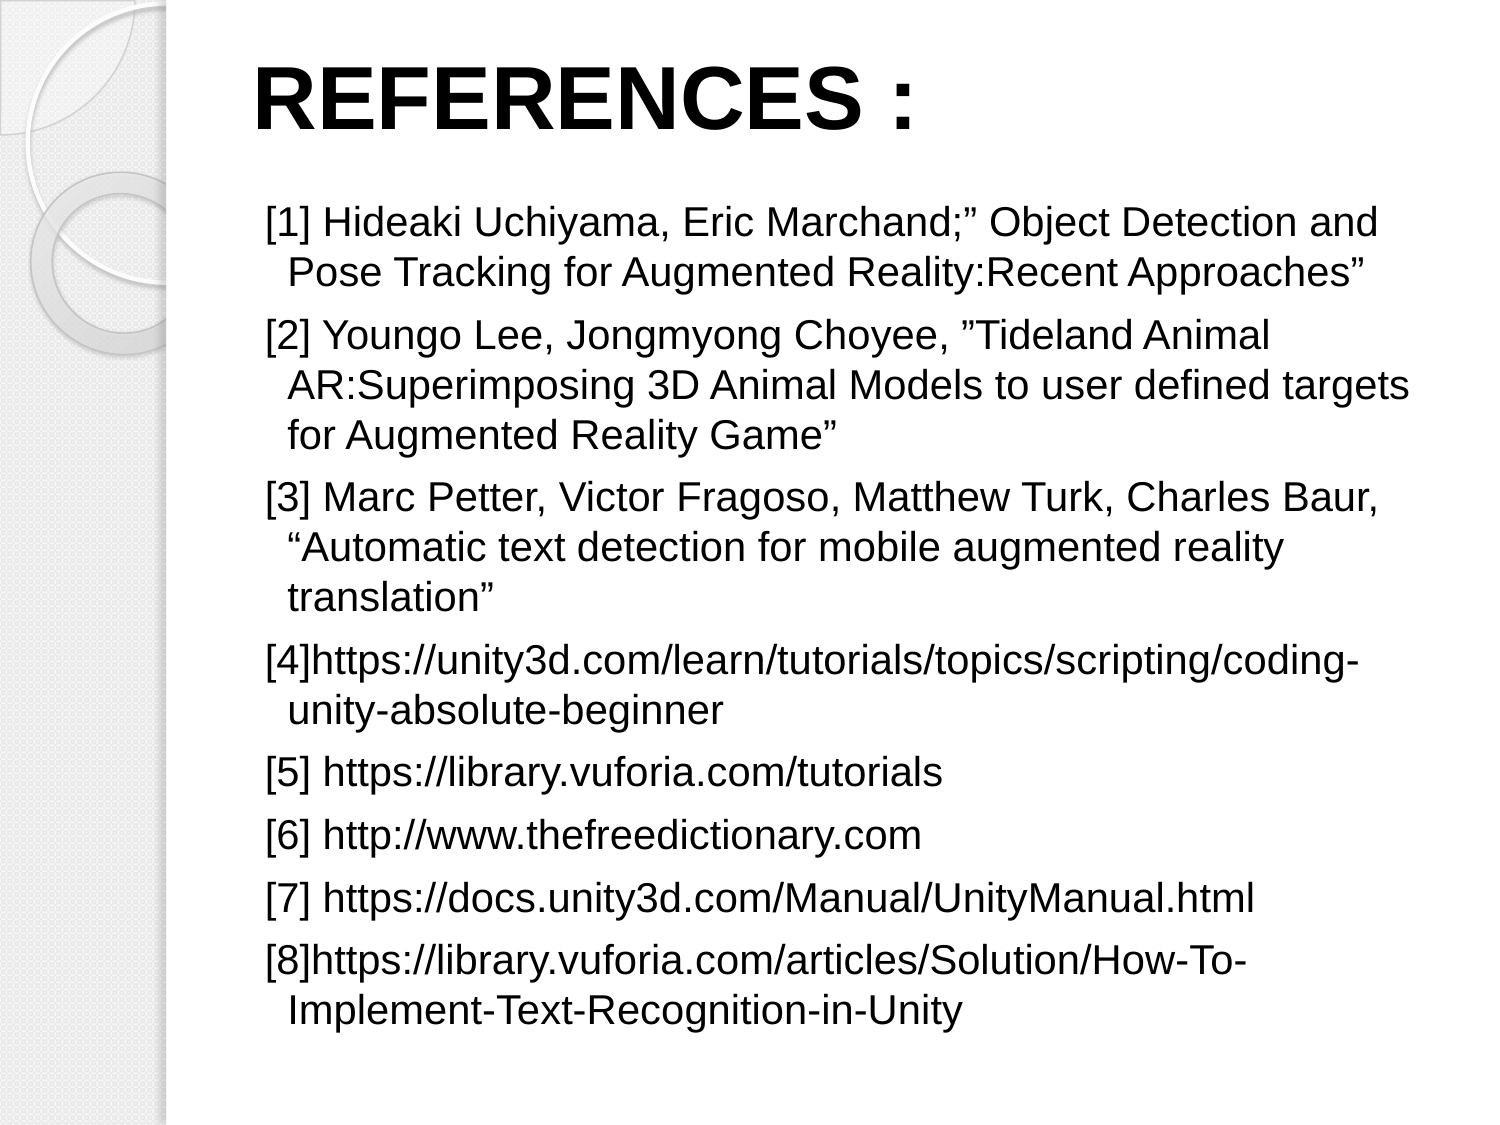

# REFERENCES :
[1] Hideaki Uchiyama, Eric Marchand;” Object Detection and Pose Tracking for Augmented Reality:Recent Approaches”
[2] Youngo Lee, Jongmyong Choyee, ”Tideland Animal AR:Superimposing 3D Animal Models to user defined targets for Augmented Reality Game”
[3] Marc Petter, Victor Fragoso, Matthew Turk, Charles Baur, “Automatic text detection for mobile augmented reality translation”
[4]https://unity3d.com/learn/tutorials/topics/scripting/coding-unity-absolute-beginner
[5] https://library.vuforia.com/tutorials
[6] http://www.thefreedictionary.com
[7] https://docs.unity3d.com/Manual/UnityManual.html
[8]https://library.vuforia.com/articles/Solution/How-To-Implement-Text-Recognition-in-Unity